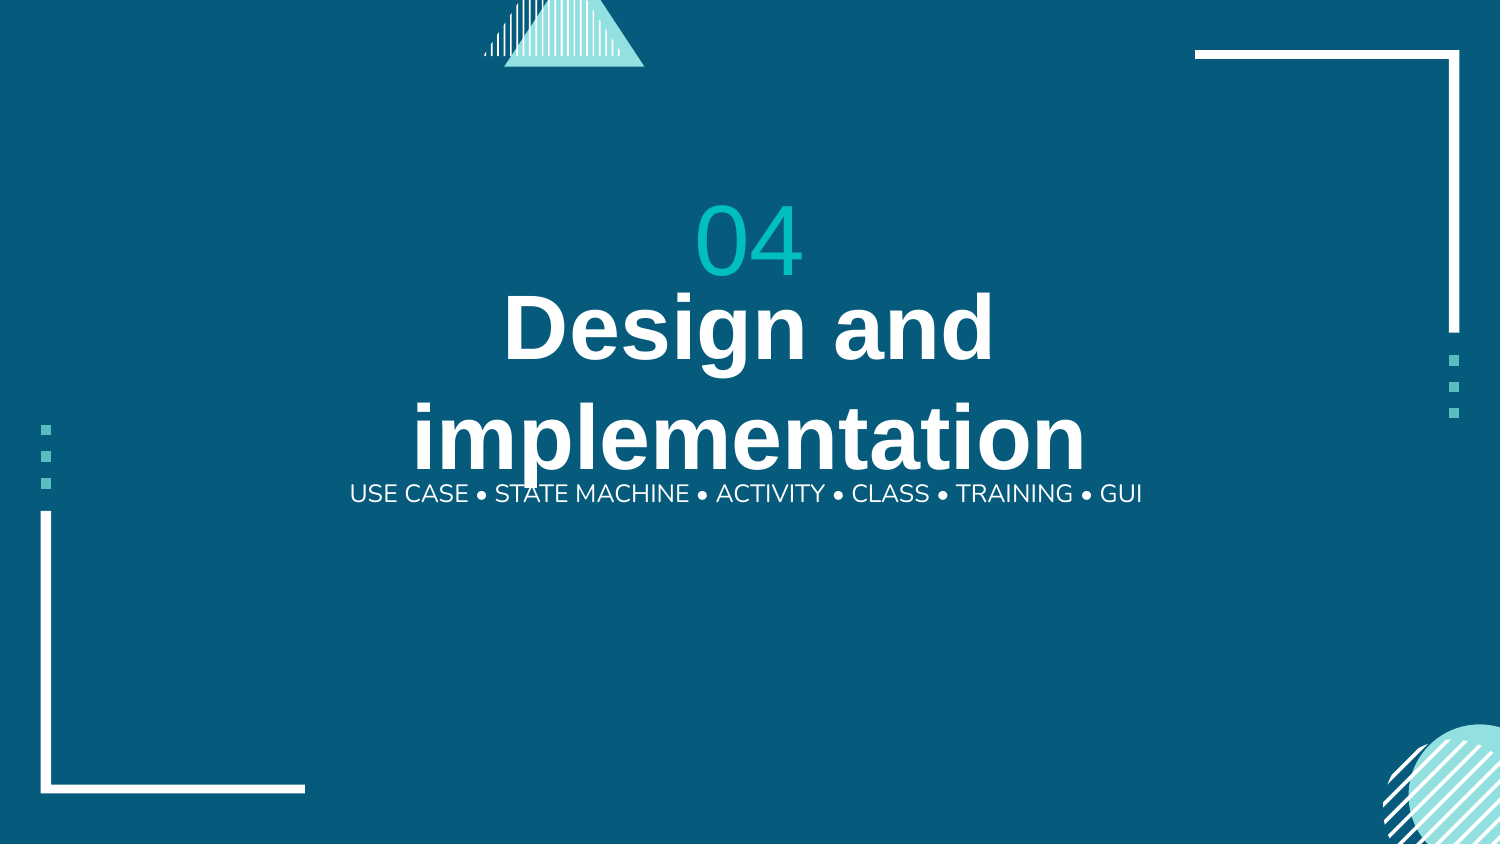

# 04
Design and implementation
USE CASE • STATE MACHINE • ACTIVITY • CLASS • TRAINING • GUI